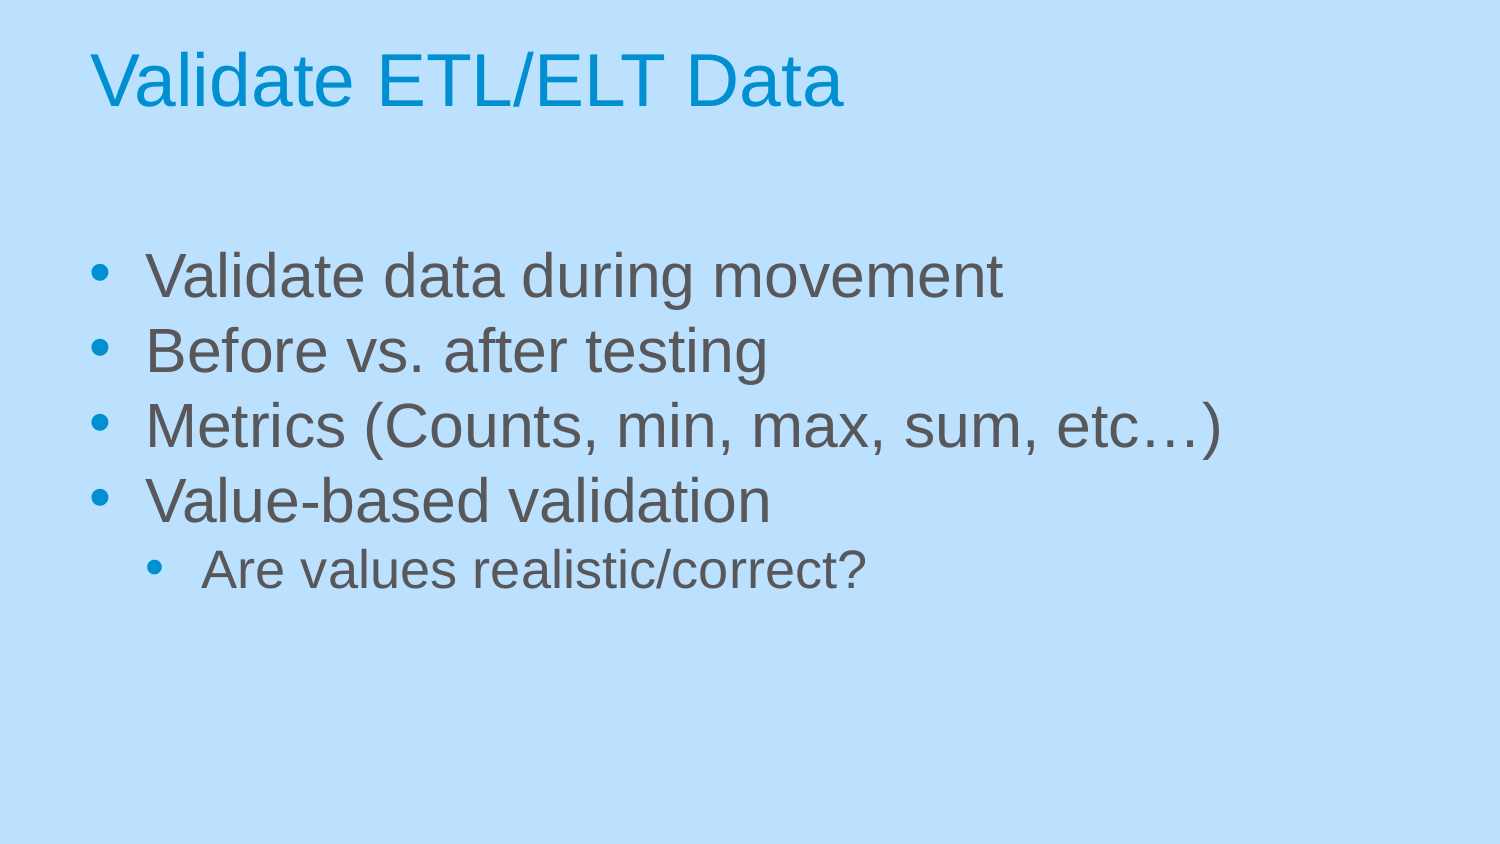

# Validate ETL/ELT Data
Validate data during movement
Before vs. after testing
Metrics (Counts, min, max, sum, etc…)
Value-based validation
Are values realistic/correct?